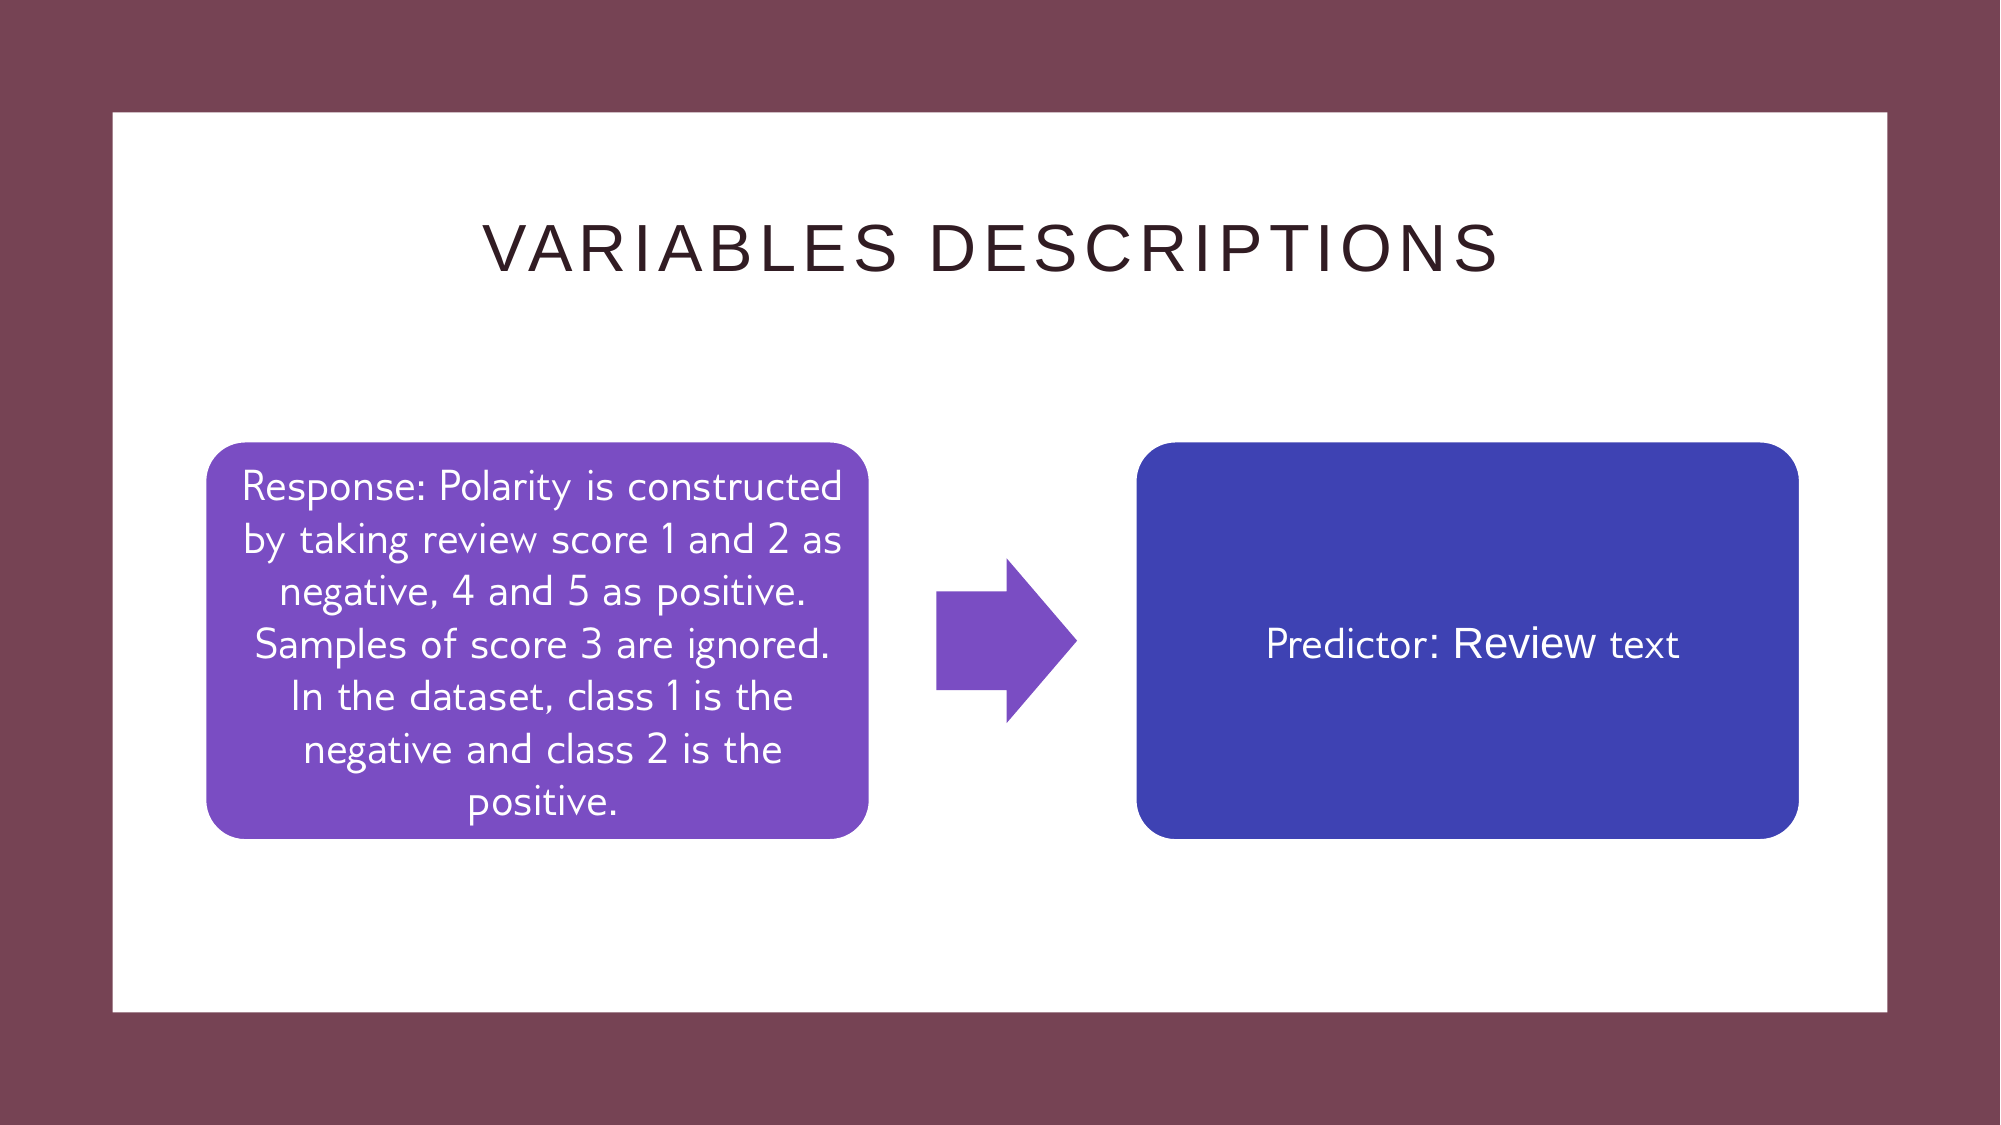

# Variables descriptions
Response: Polarity is constructed by taking review score 1 and 2 as negative, 4 and 5 as positive. Samples of score 3 are ignored. In the dataset, class 1 is the negative and class 2 is the positive.

Predictor: Review text